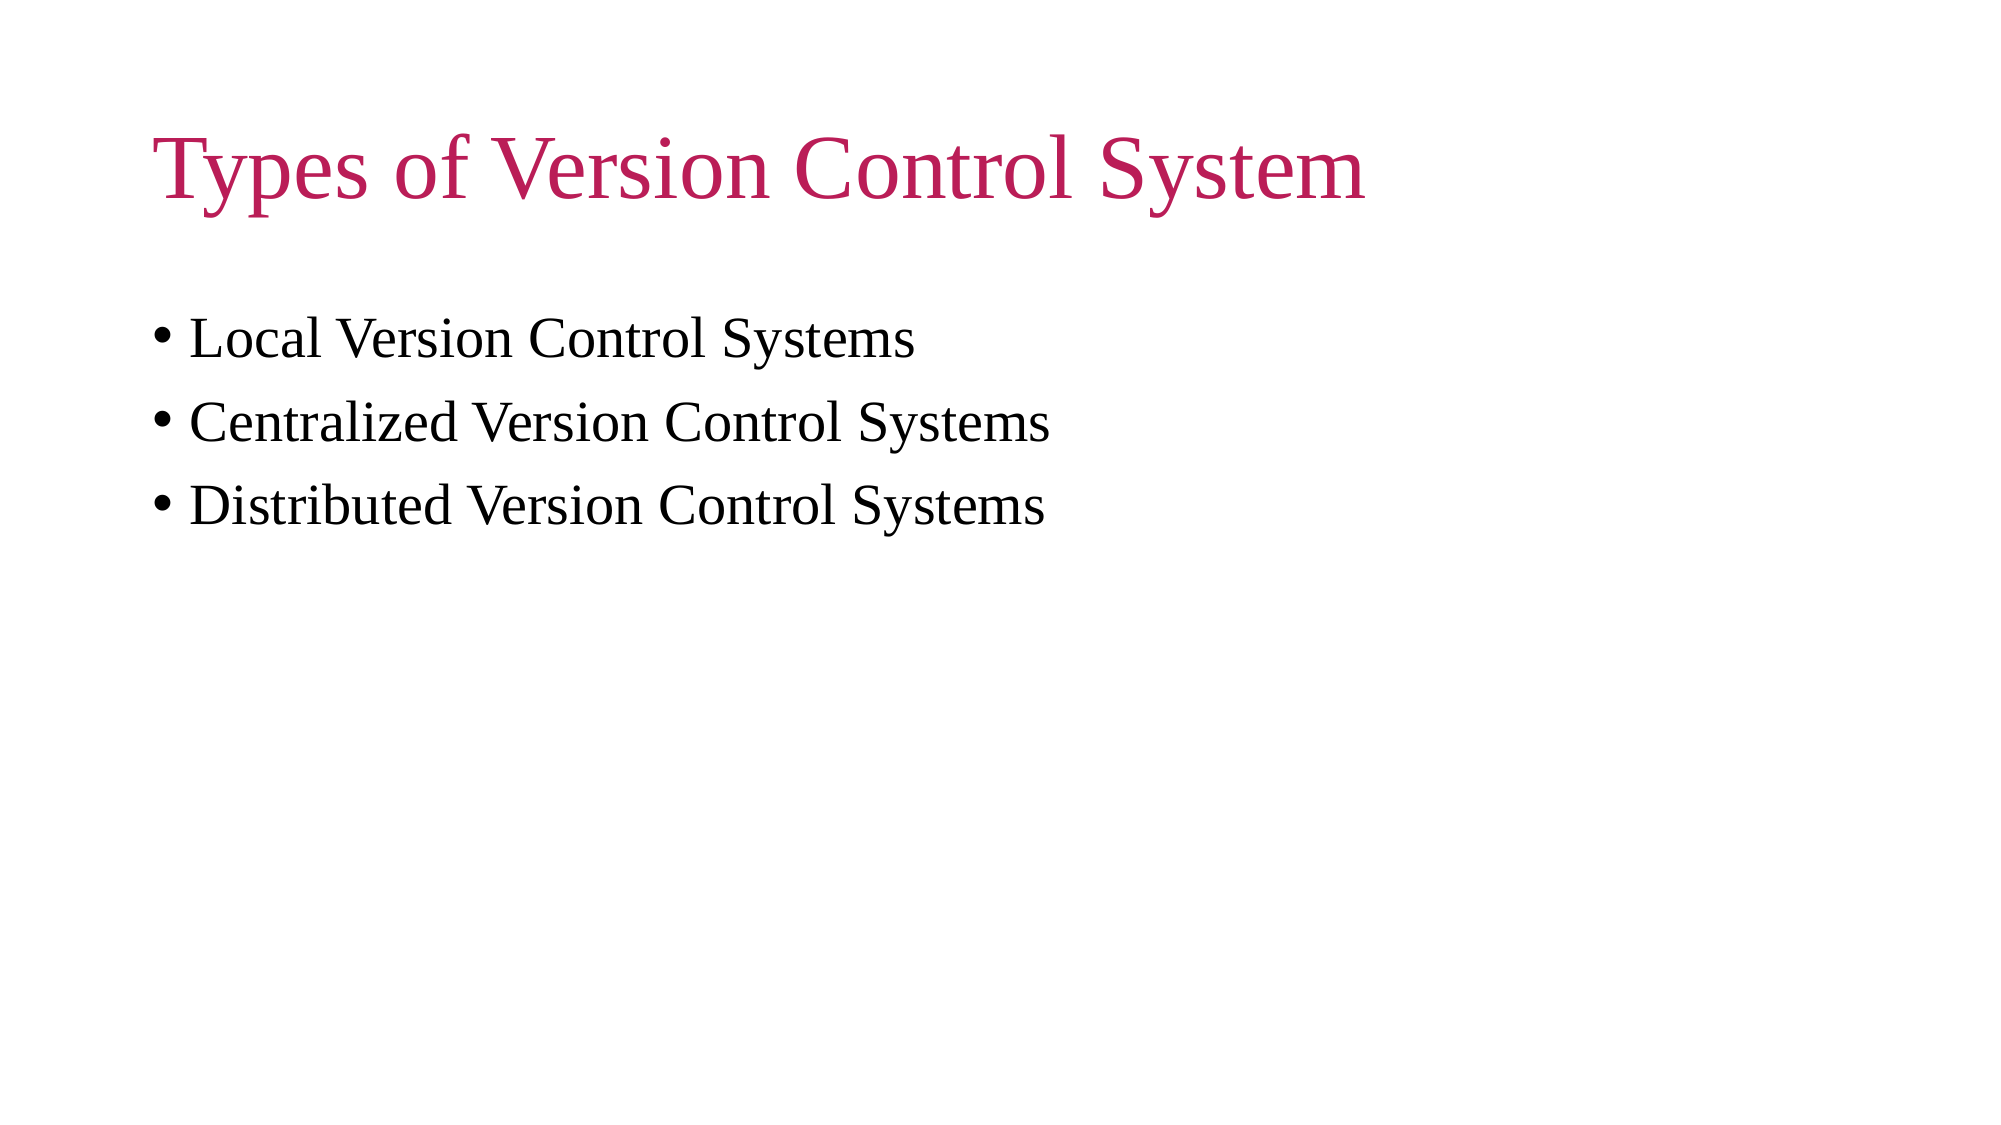

# Types of Version Control System
Local Version Control Systems
Centralized Version Control Systems
Distributed Version Control Systems